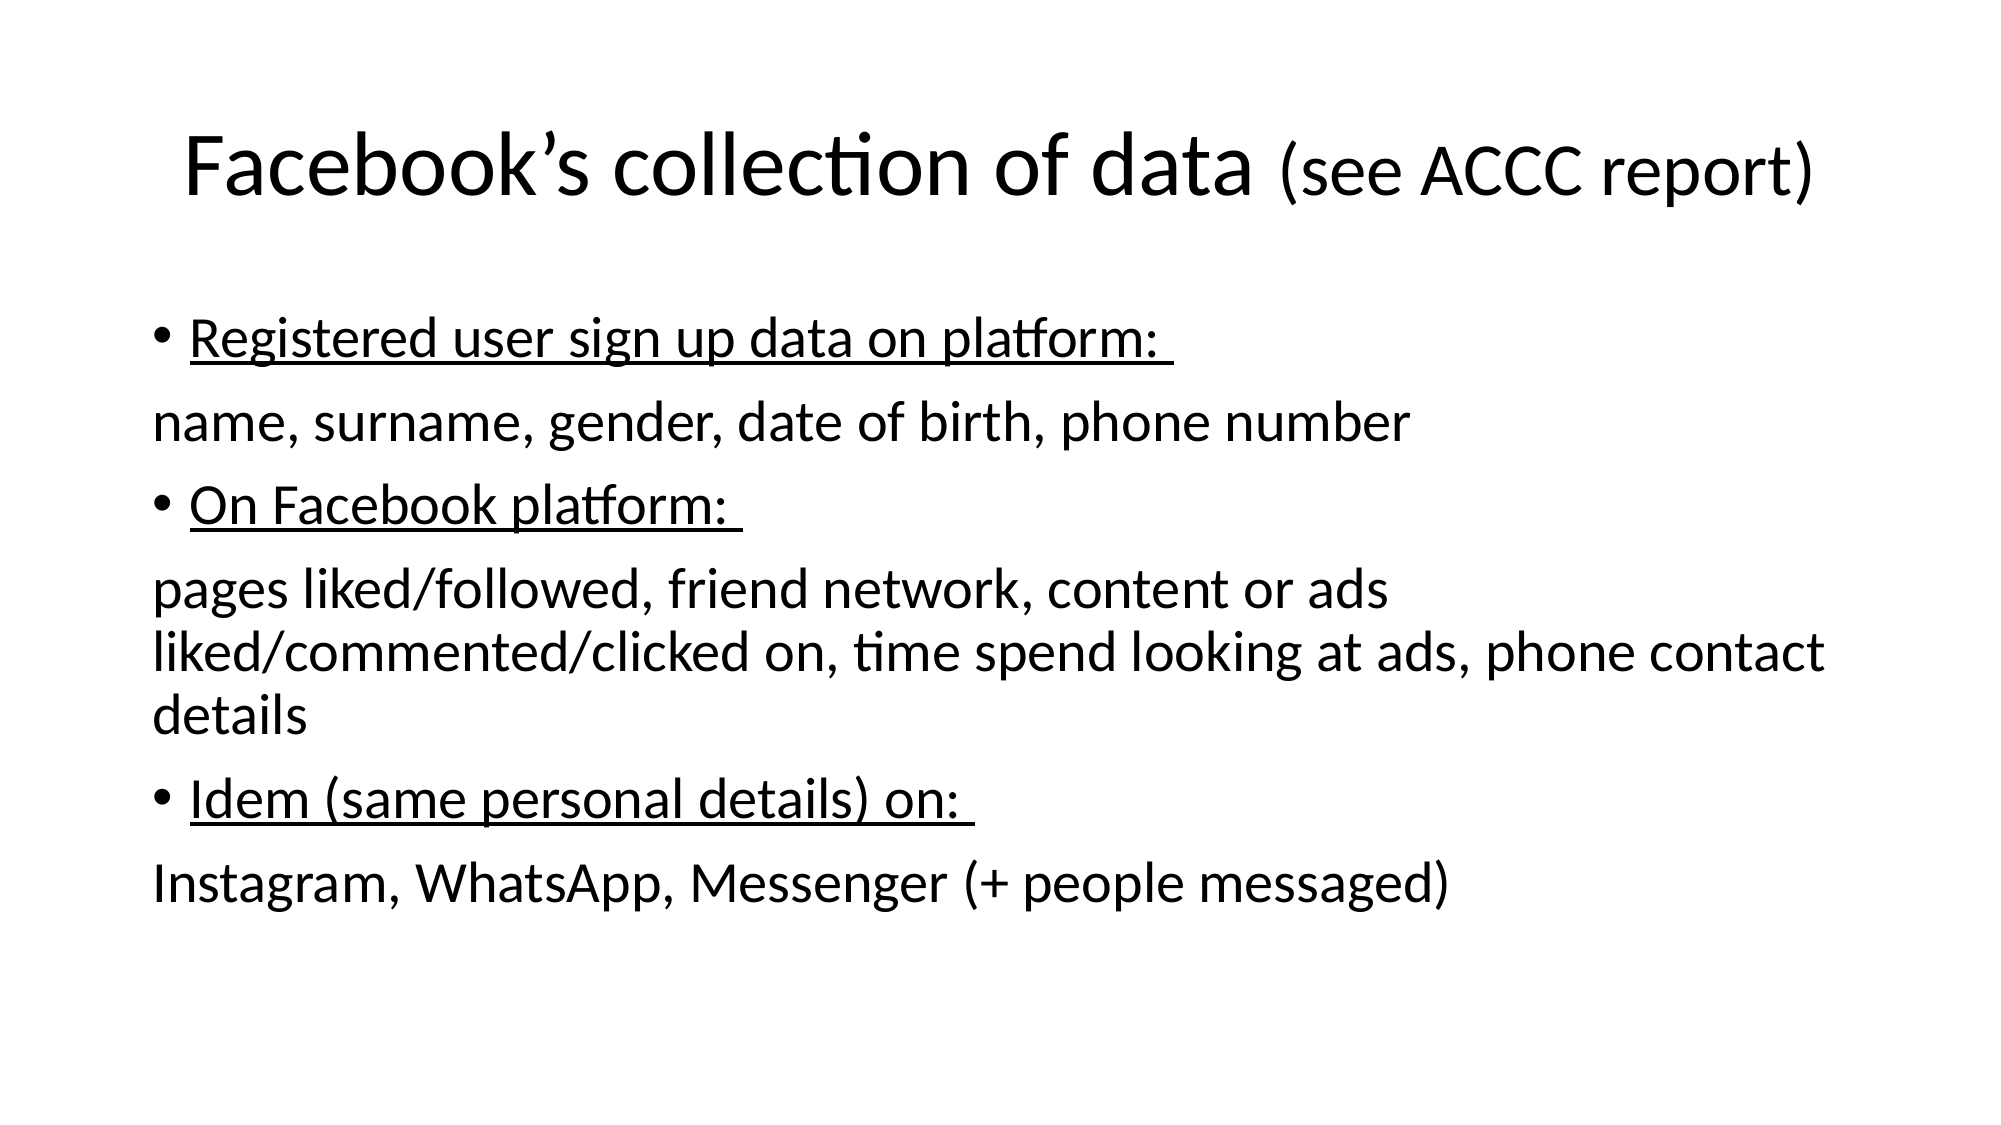

# Facebook’s collection of data (see ACCC report)
Registered user sign up data on platform:
name, surname, gender, date of birth, phone number
On Facebook platform:
pages liked/followed, friend network, content or ads liked/commented/clicked on, time spend looking at ads, phone contact details
Idem (same personal details) on:
Instagram, WhatsApp, Messenger (+ people messaged)